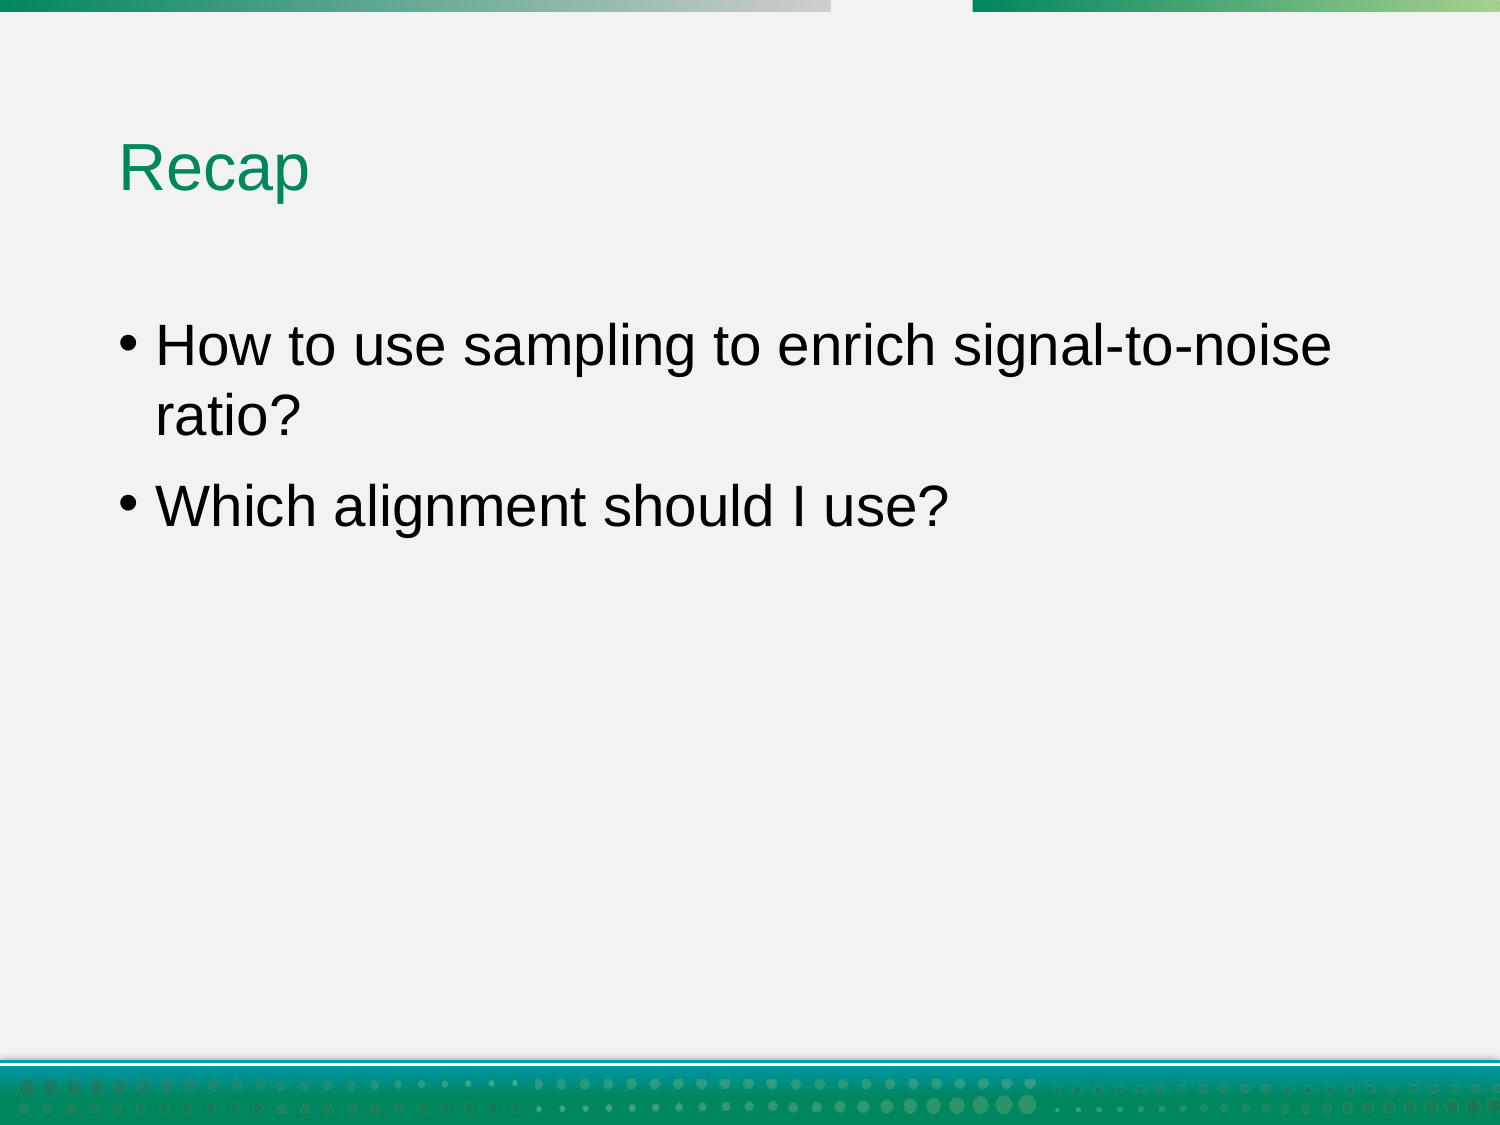

# Recap
How to use sampling to enrich signal-to-noise ratio?
Which alignment should I use?